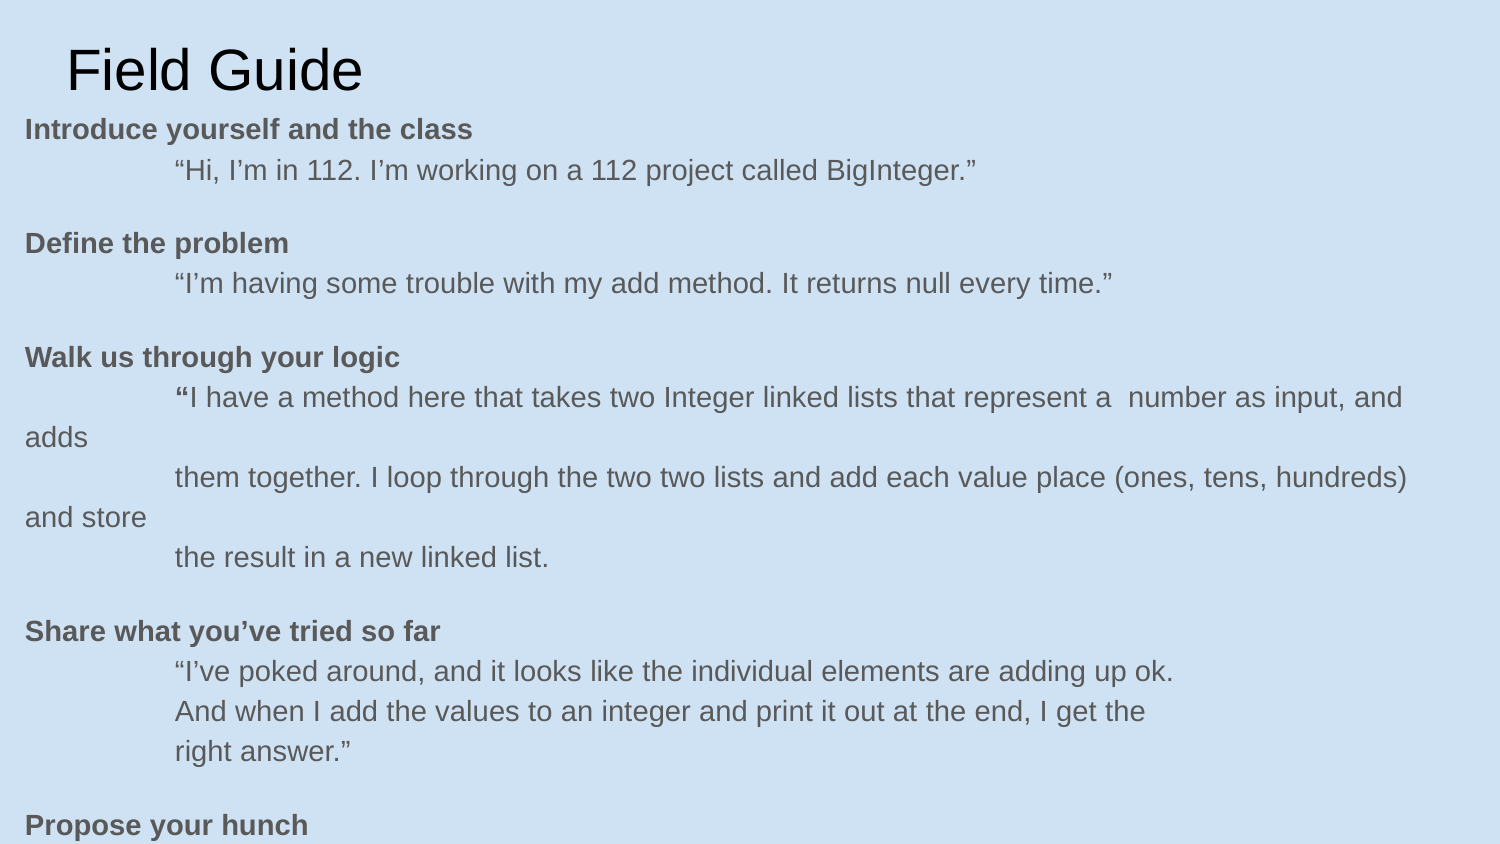

# Field Guide
Introduce yourself and the class
	“Hi, I’m in 112. I’m working on a 112 project called BigInteger.”
Define the problem
	“I’m having some trouble with my add method. It returns null every time.”
Walk us through your logic
	“I have a method here that takes two Integer linked lists that represent a  number as input, and adds
	them together. I loop through the two two lists and add each value place (ones, tens, hundreds) and store
	the result in a new linked list.
Share what you’ve tried so far
	“I’ve poked around, and it looks like the individual elements are adding up ok.
	And when I add the values to an integer and print it out at the end, I get the
	right answer.”
Propose your hunch
	“I know my logic is right, so I think it’s an issue with how I’m handling my
         pointers.”